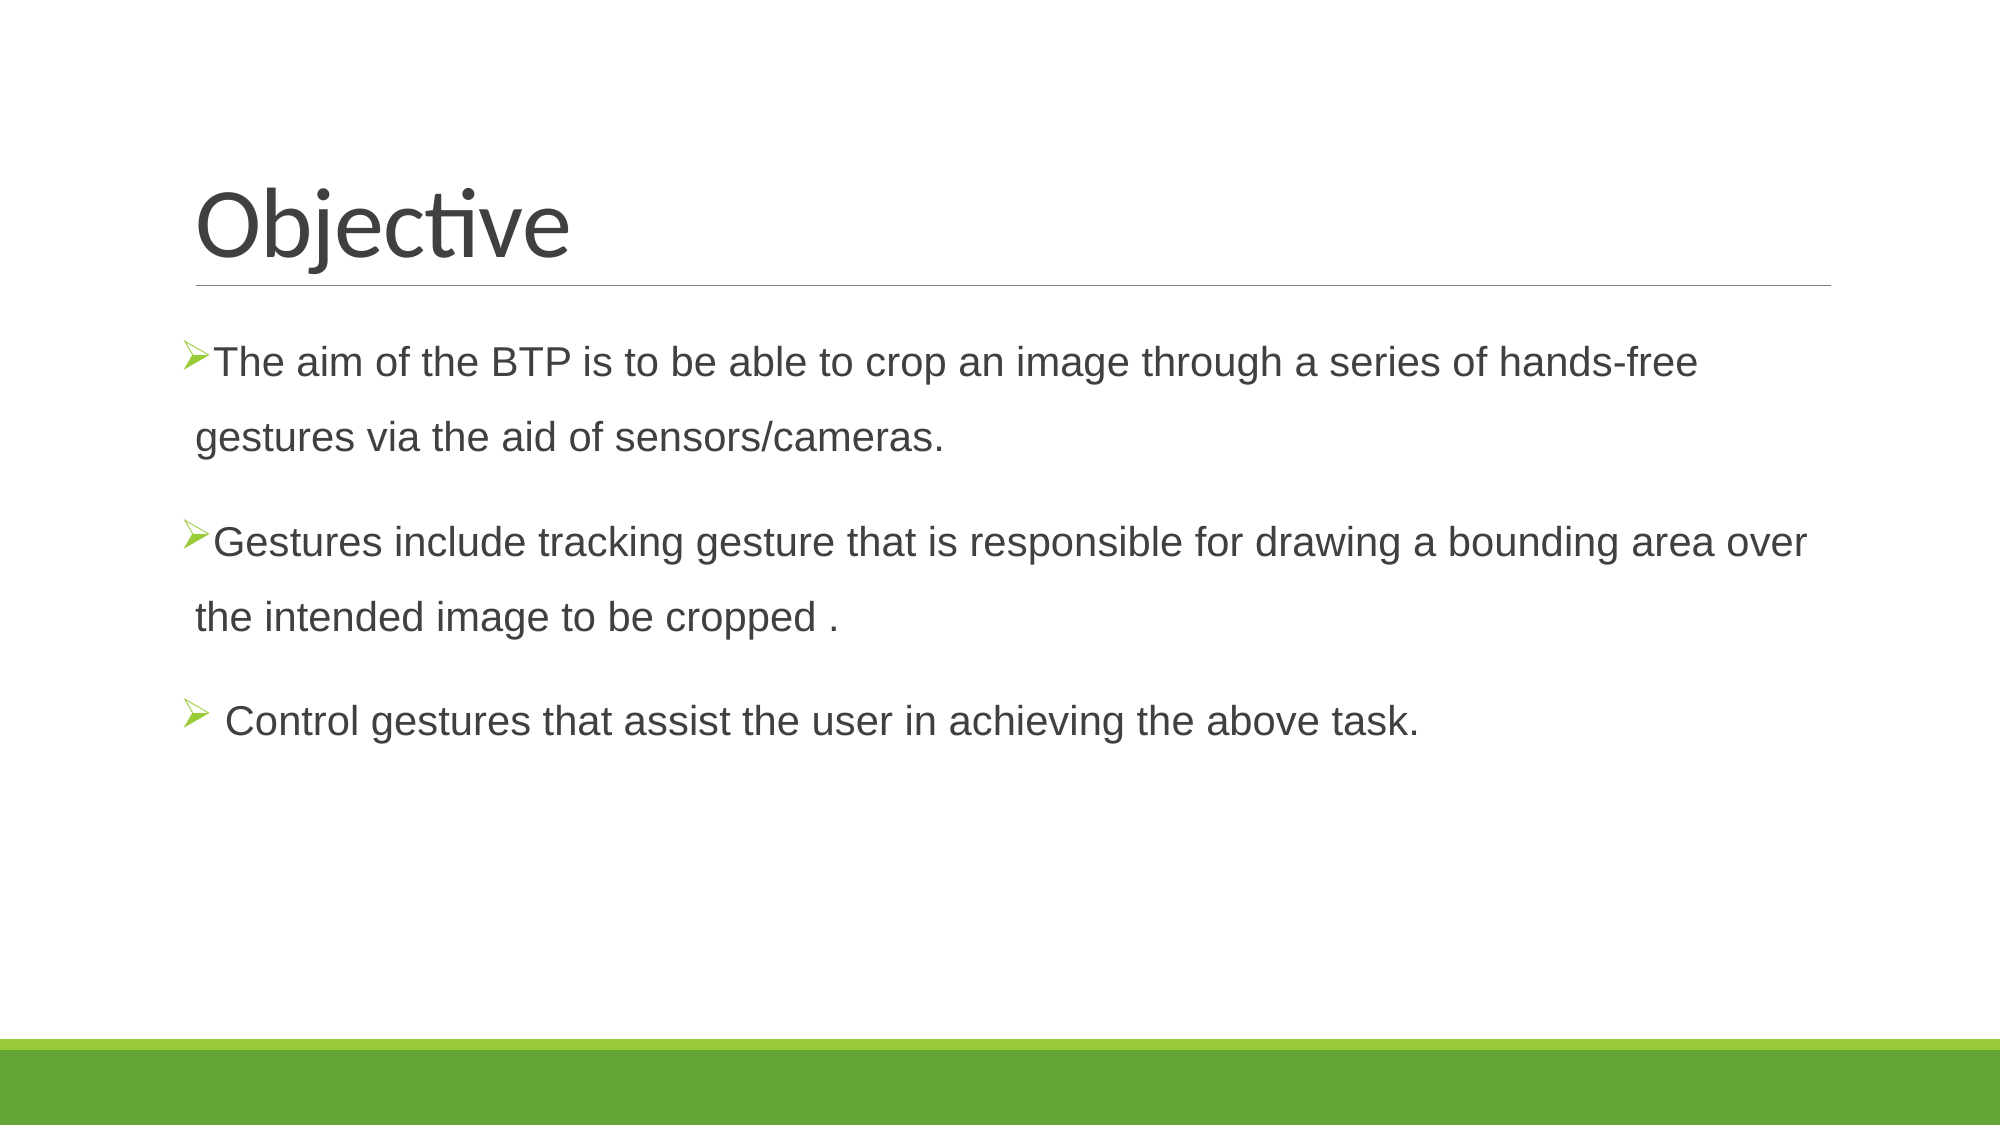

# Objective
The aim of the BTP is to be able to crop an image through a series of hands-free gestures via the aid of sensors/cameras.
Gestures include tracking gesture that is responsible for drawing a bounding area over the intended image to be cropped .
 Control gestures that assist the user in achieving the above task.